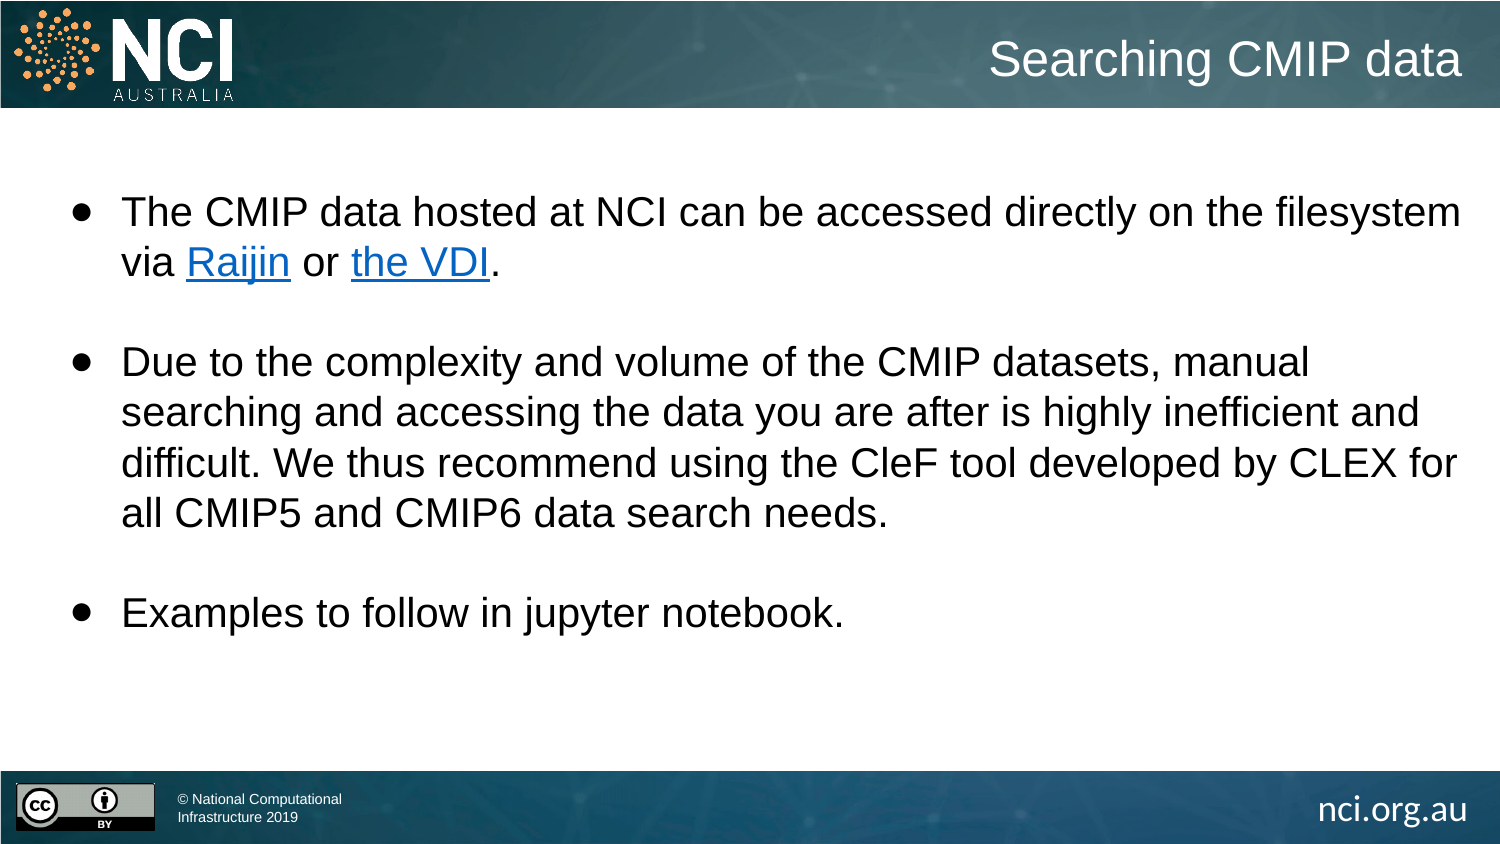

Searching CMIP data

The CMIP data hosted at NCI can be accessed directly on the filesystem via Raijin or the VDI.

Due to the complexity and volume of the CMIP datasets, manual searching and accessing the data you are after is highly inefficient and difficult. We thus recommend using the CleF tool developed by CLEX for all CMIP5 and CMIP6 data search needs.

Examples to follow in jupyter notebook.